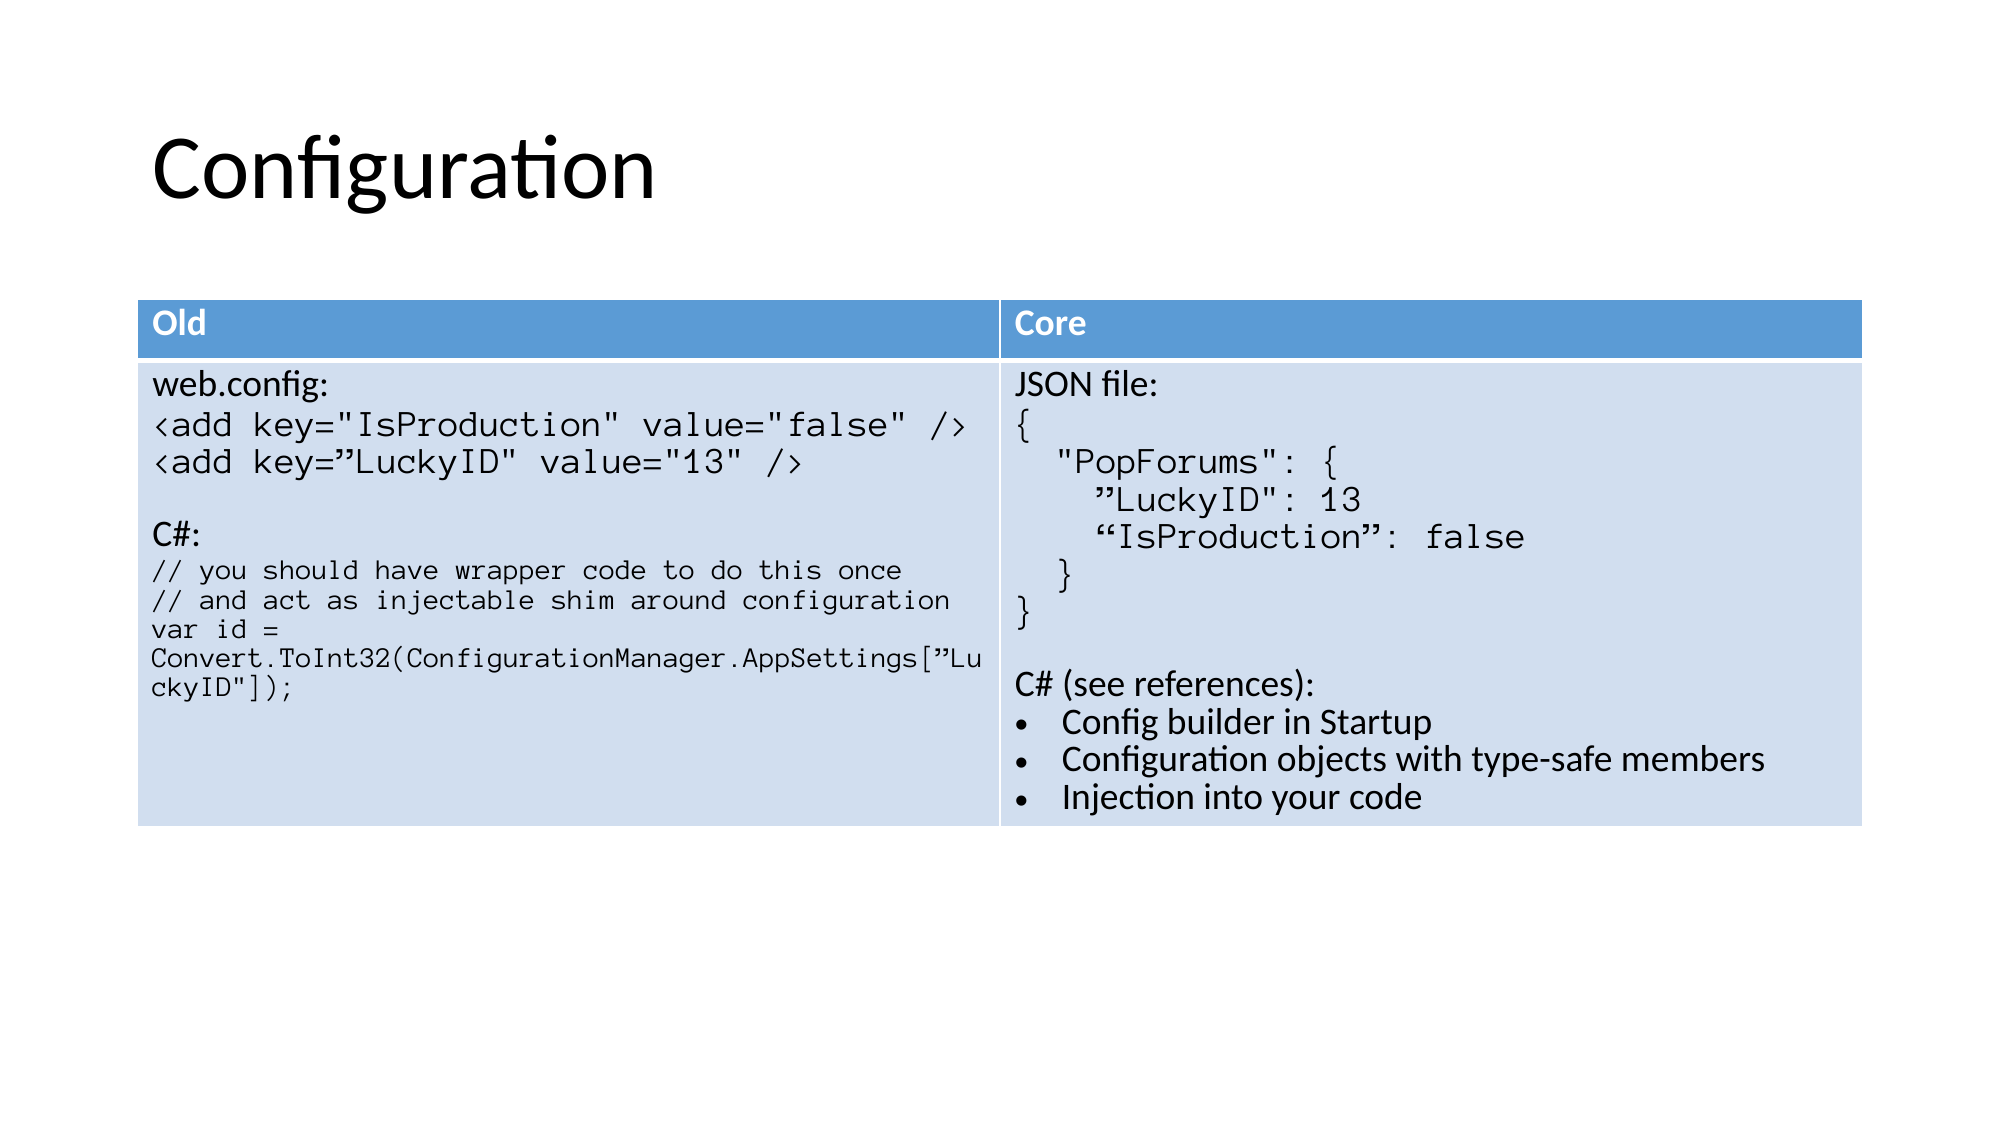

# Configuration
| Old | Core |
| --- | --- |
| web.config: <add key="IsProduction" value="false" /> <add key=”LuckyID" value="13" /> C#: // you should have wrapper code to do this once // and act as injectable shim around configuration var id = Convert.ToInt32(ConfigurationManager.AppSettings[”LuckyID"]); | JSON file: { "PopForums": { ”LuckyID": 13 “IsProduction”: false } } C# (see references): Config builder in Startup Configuration objects with type-safe members Injection into your code |